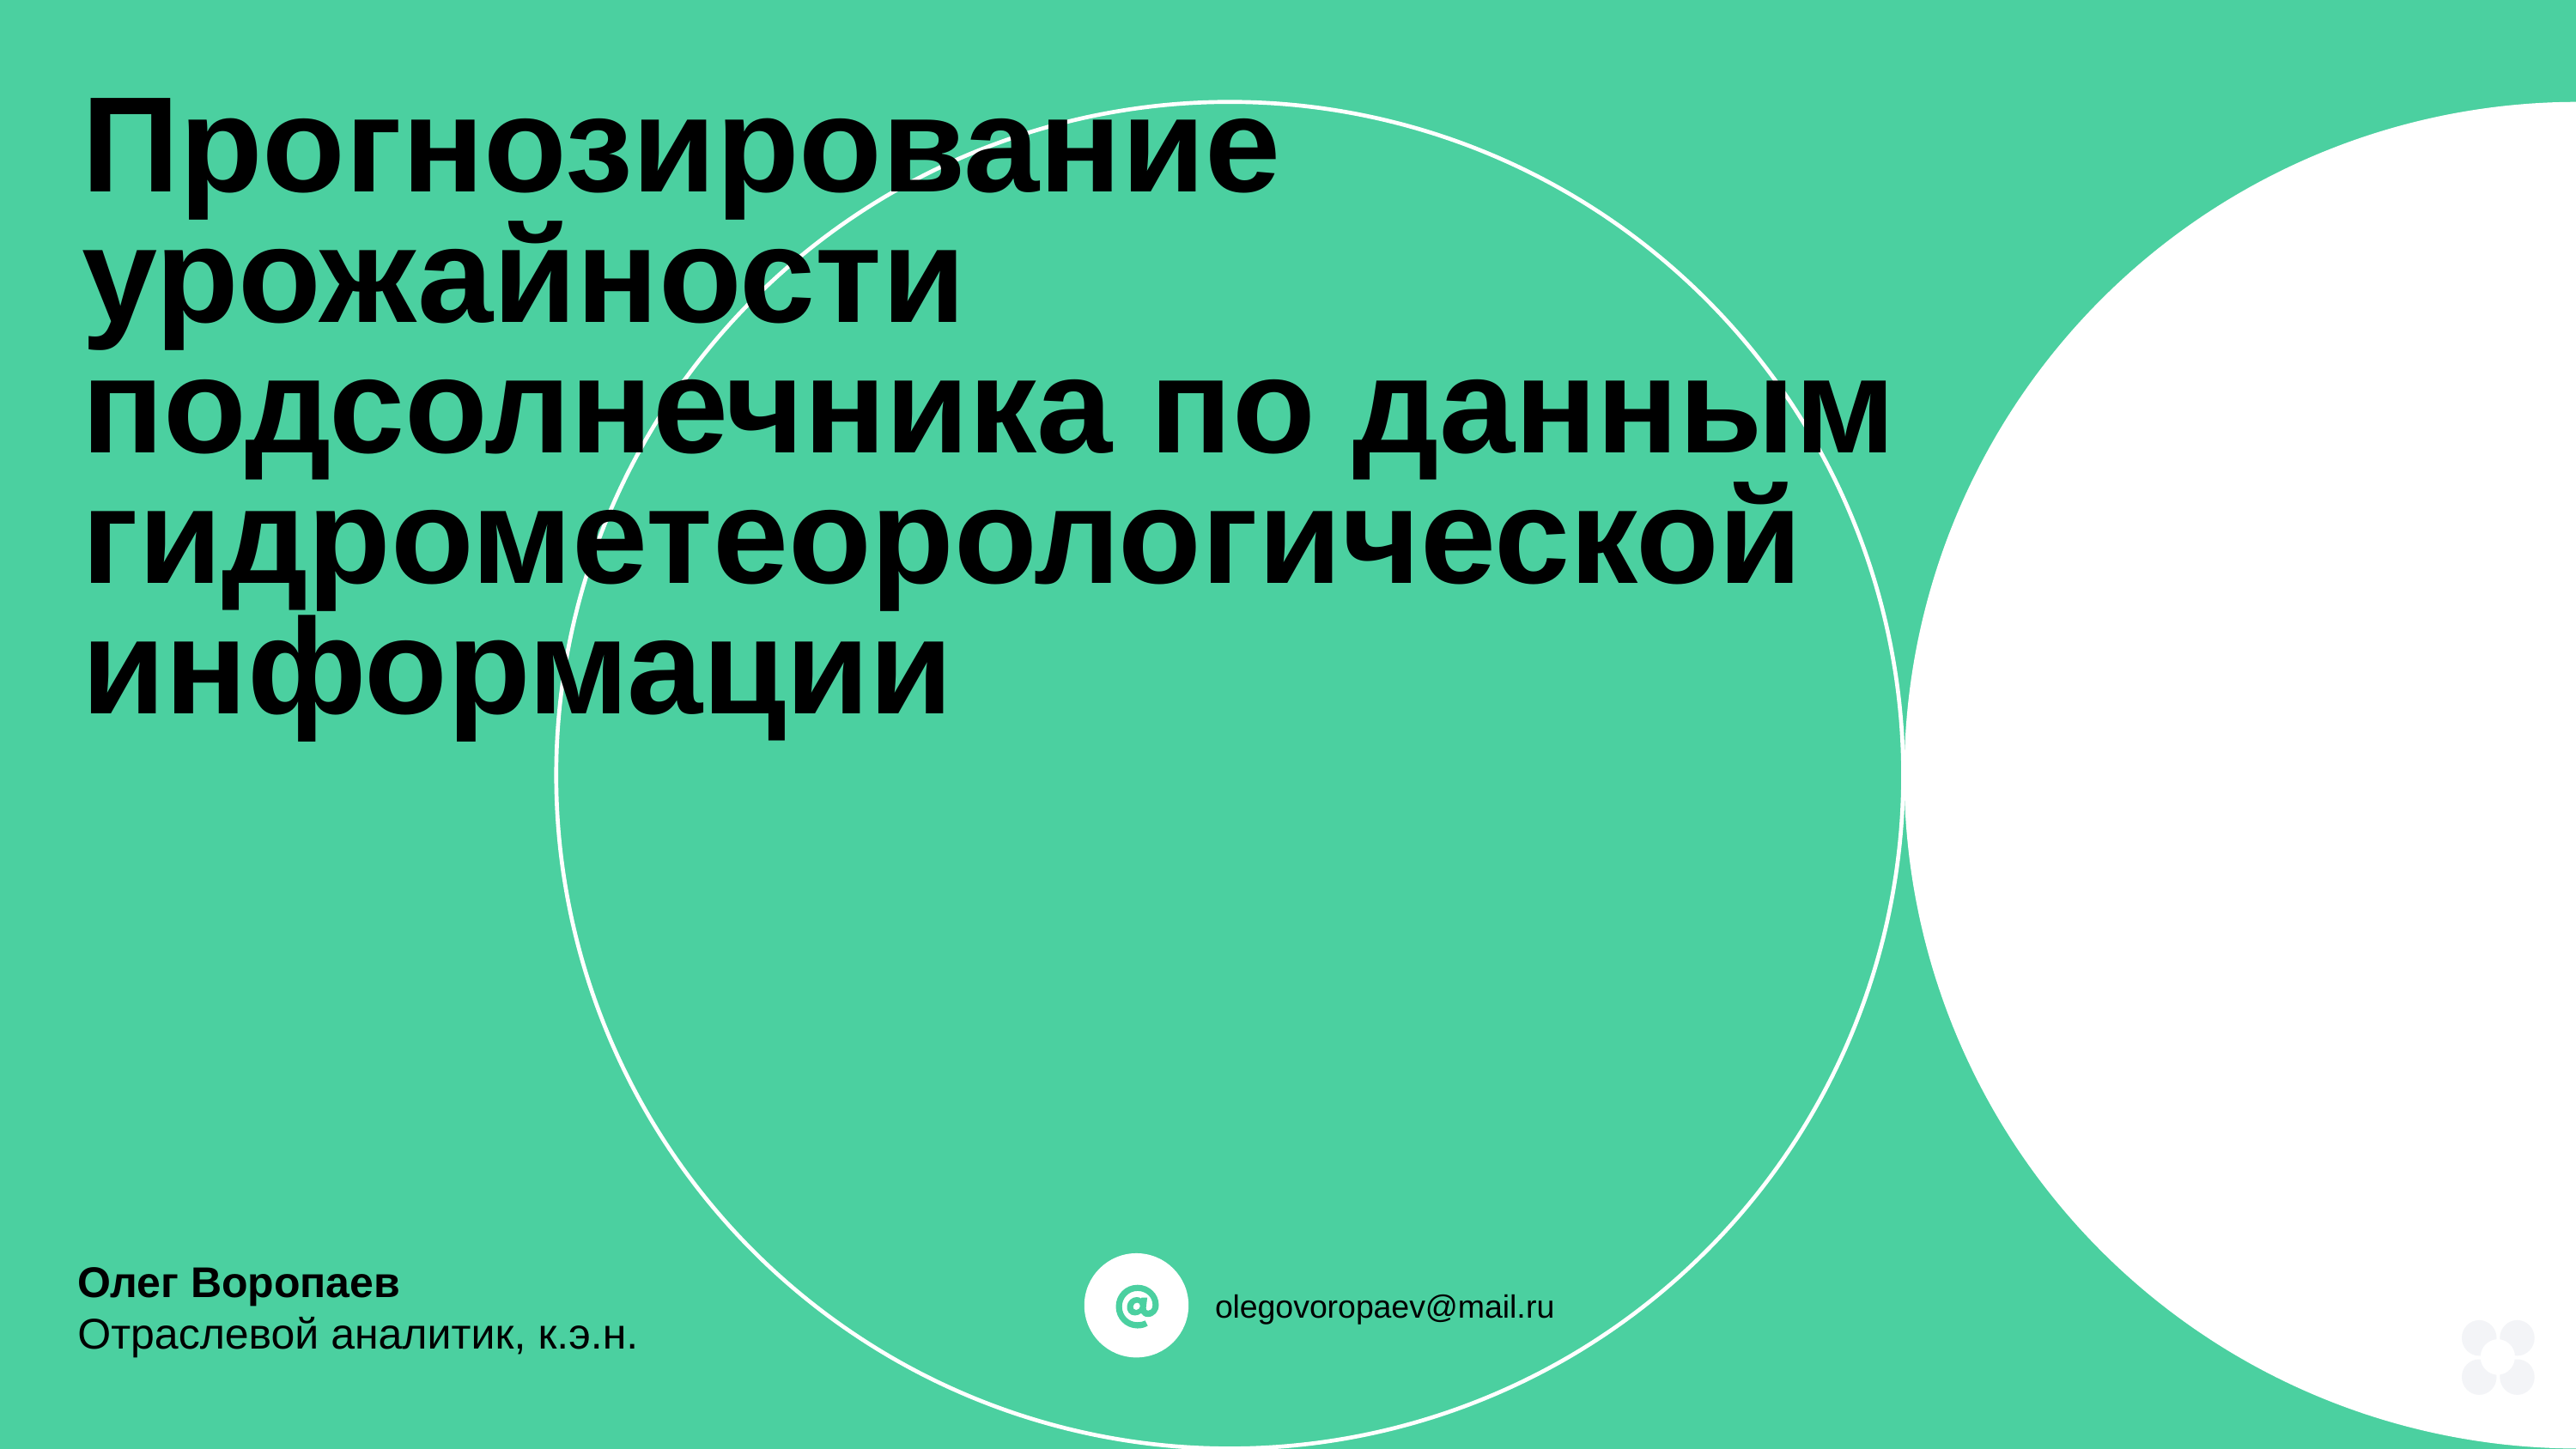

Прогнозирование урожайности подсолнечника по данным гидрометеорологической информации

Олег Воропаев
Отраслевой аналитик, к.э.н.
olegovoropaev@mail.ru